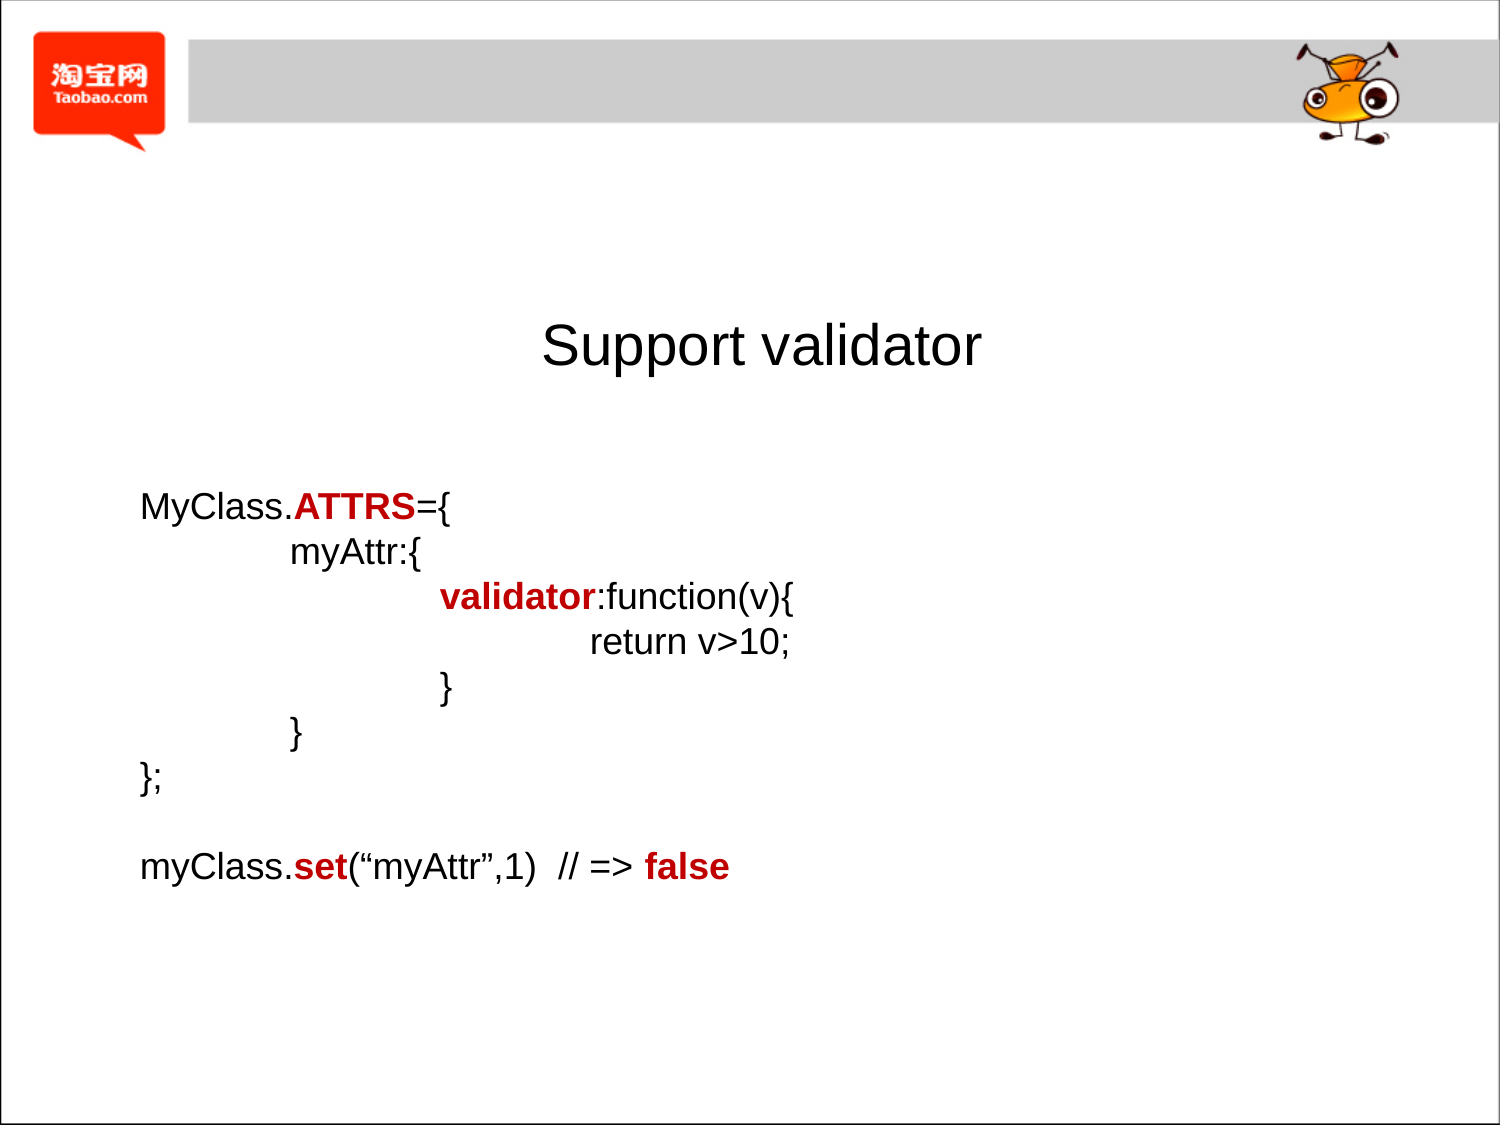

#
Support validator
MyClass.ATTRS={
	myAttr:{
		validator:function(v){
			return v>10;
		}
	}
};

myClass.set(“myAttr”,1)  // => false